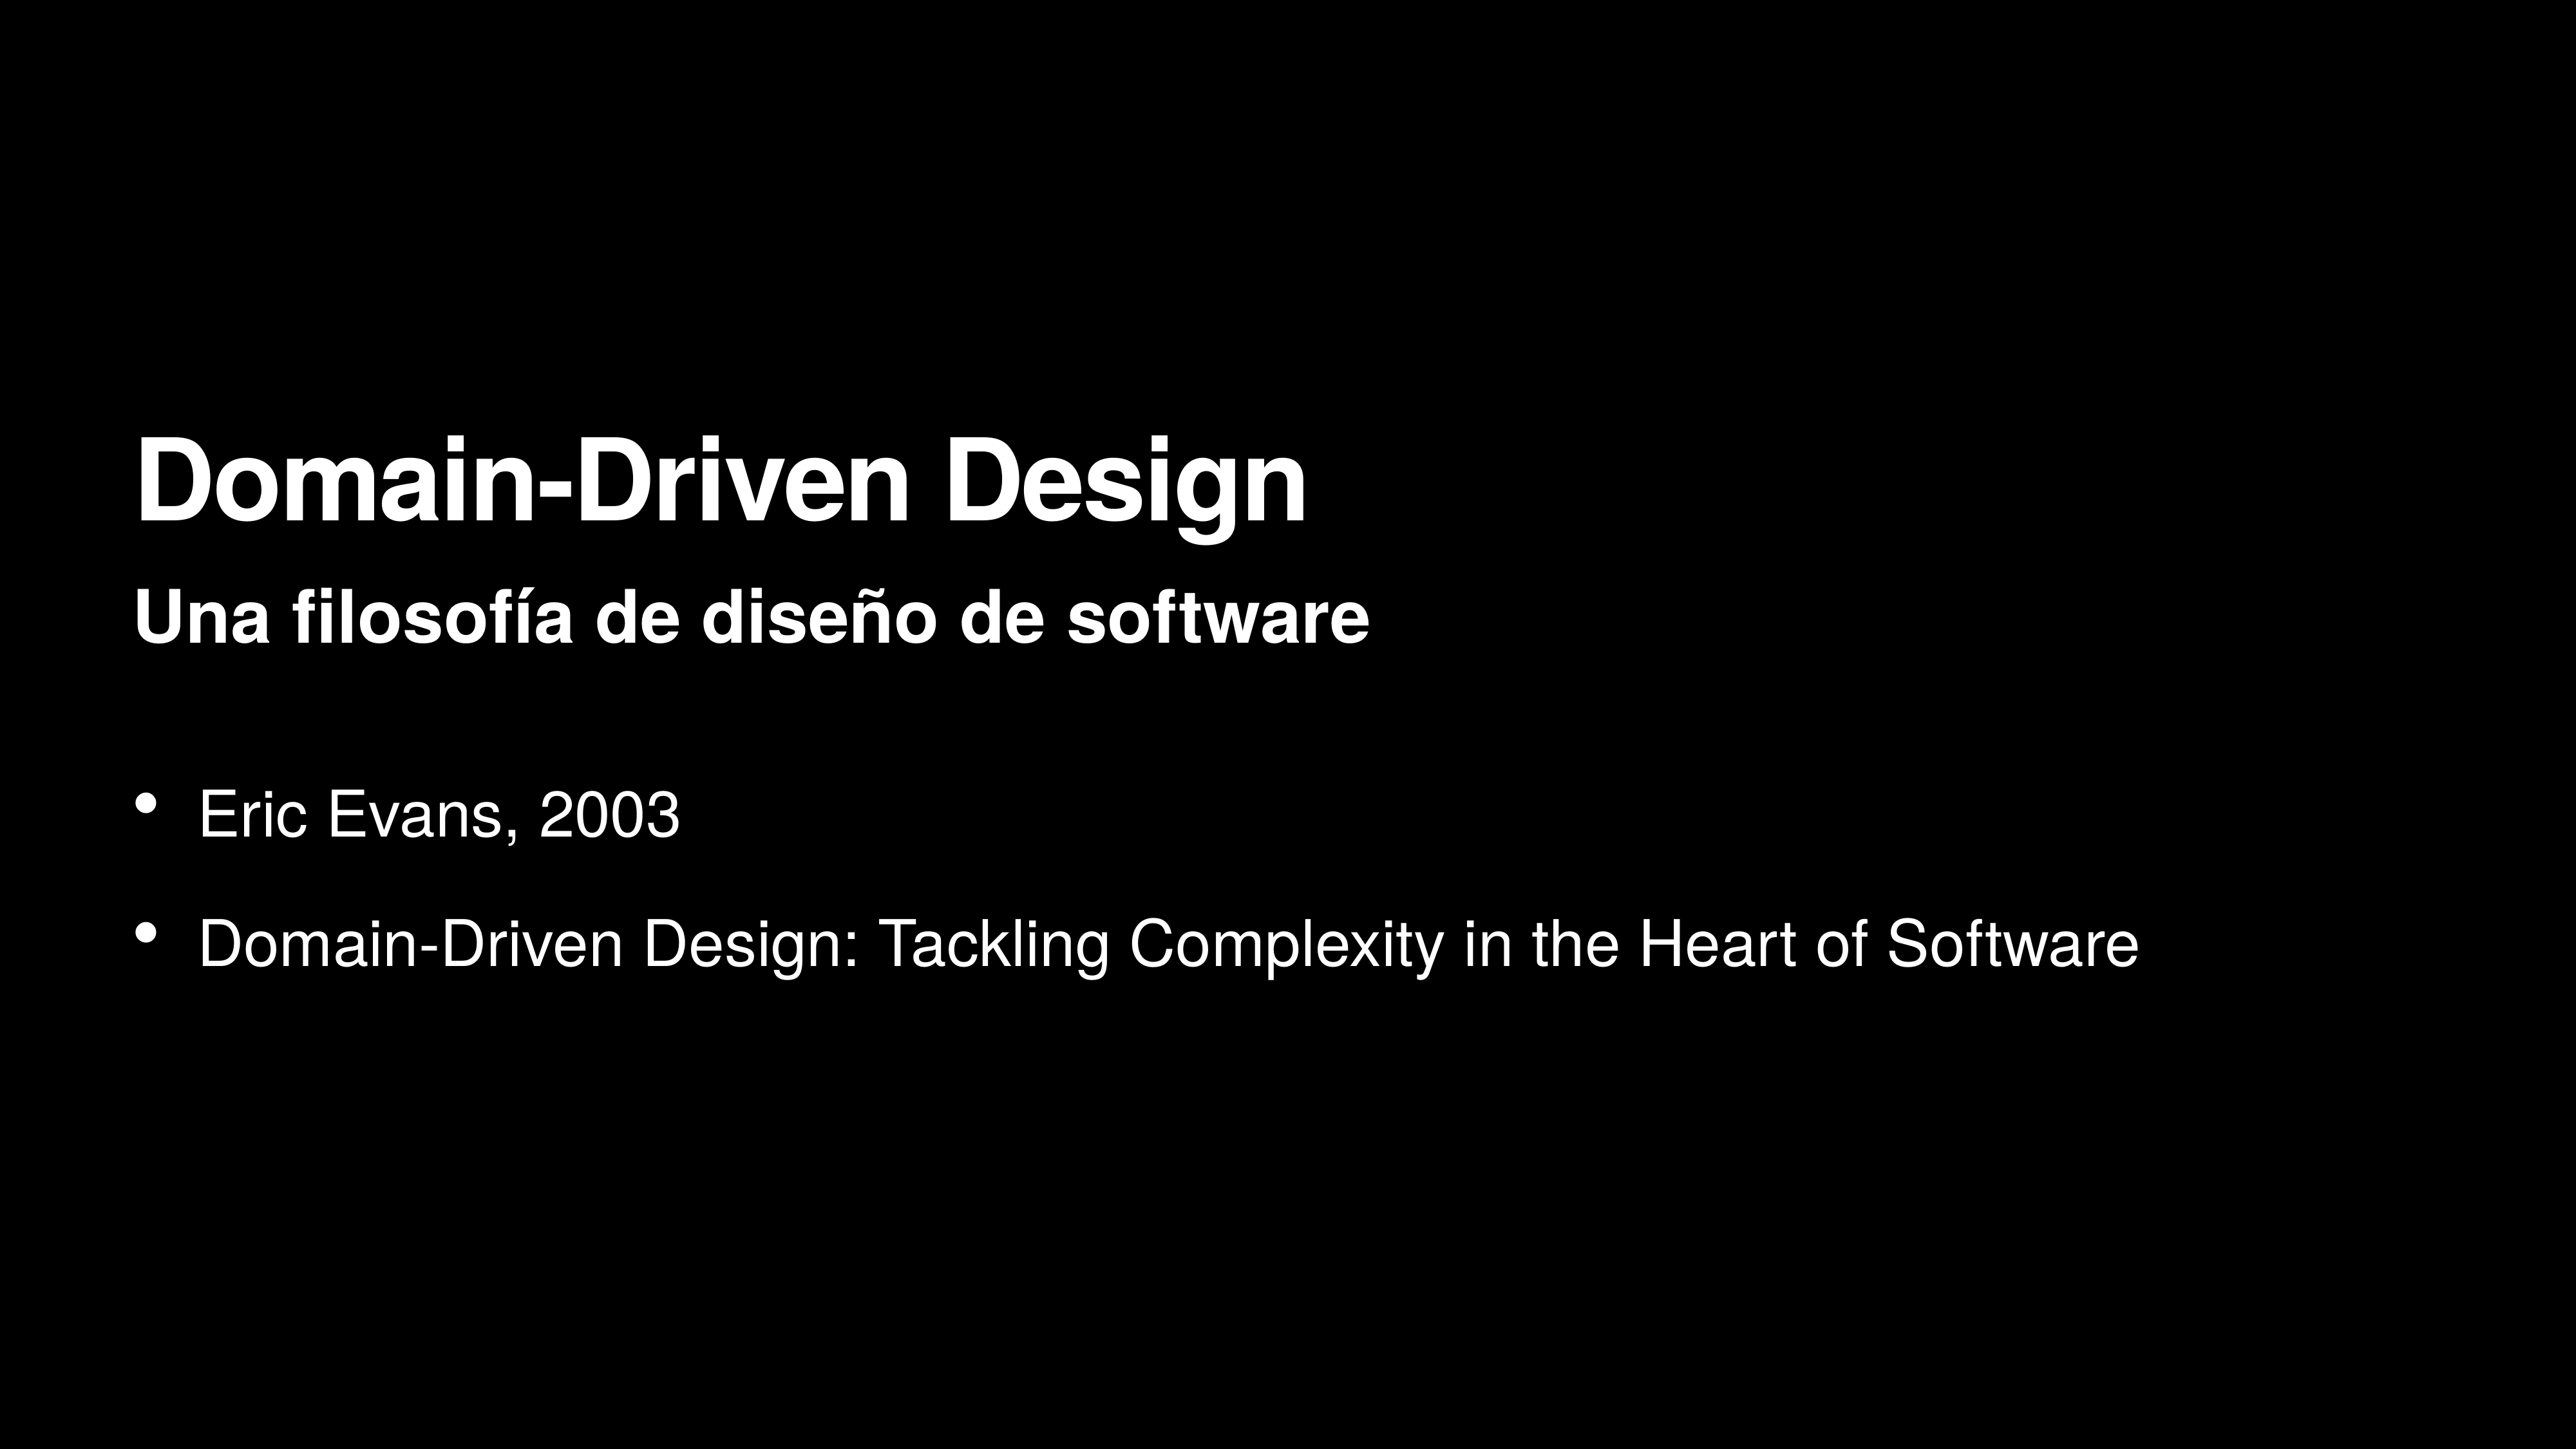

# Domain-Driven Design
Una filosofía de diseño de software
Eric Evans, 2003
Domain-Driven Design: Tackling Complexity in the Heart of Software